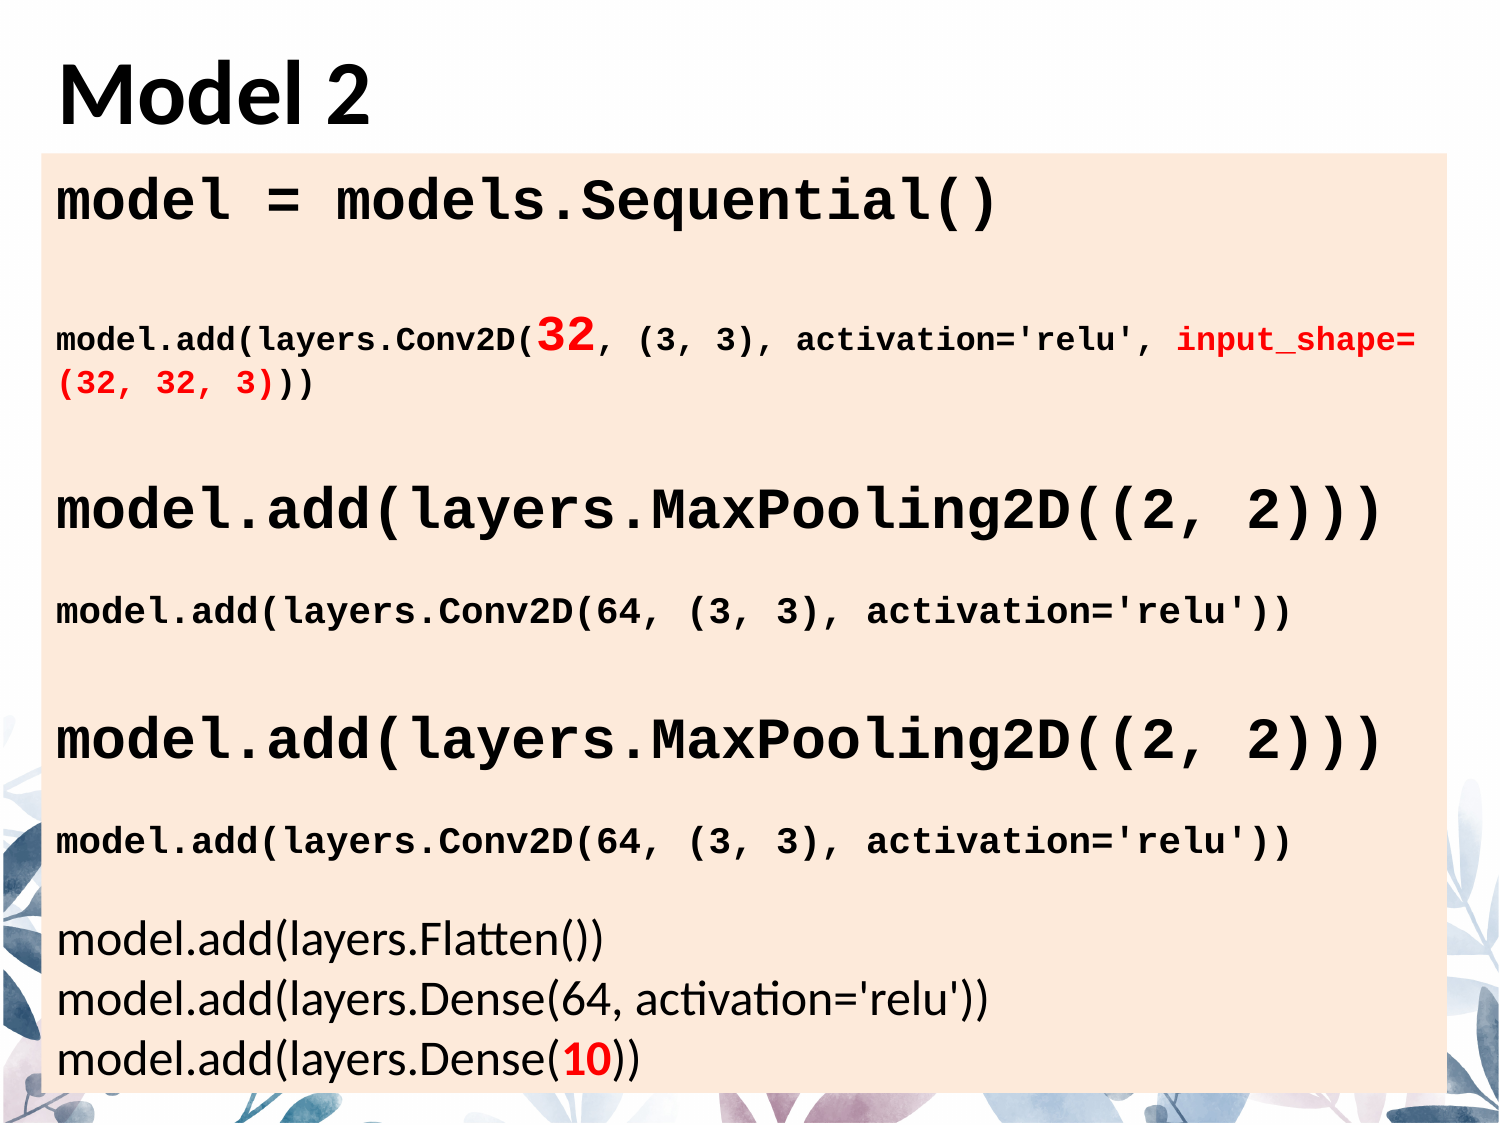

Model 2
model = models.Sequential()

model.add(layers.Conv2D(32, (3, 3), activation='relu', input_shape=(32, 32, 3)))

model.add(layers.MaxPooling2D((2, 2)))

model.add(layers.Conv2D(64, (3, 3), activation='relu'))

model.add(layers.MaxPooling2D((2, 2)))

model.add(layers.Conv2D(64, (3, 3), activation='relu'))

model.add(layers.Flatten())
model.add(layers.Dense(64, activation='relu'))
model.add(layers.Dense(10))
31